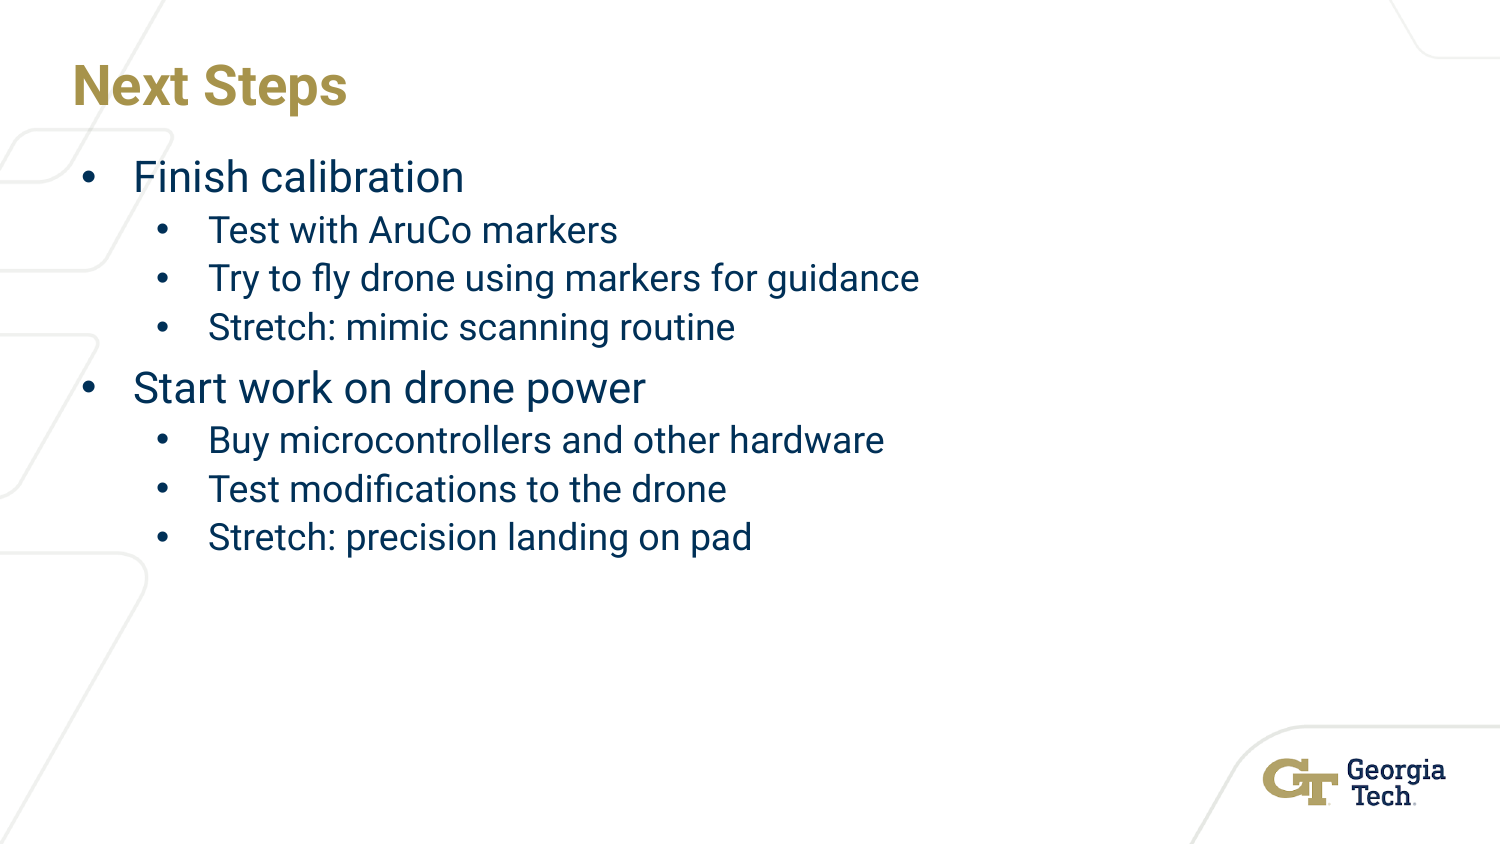

# Next Steps
Finish calibration
Test with AruCo markers
Try to fly drone using markers for guidance
Stretch: mimic scanning routine
Start work on drone power
Buy microcontrollers and other hardware
Test modifications to the drone
Stretch: precision landing on pad